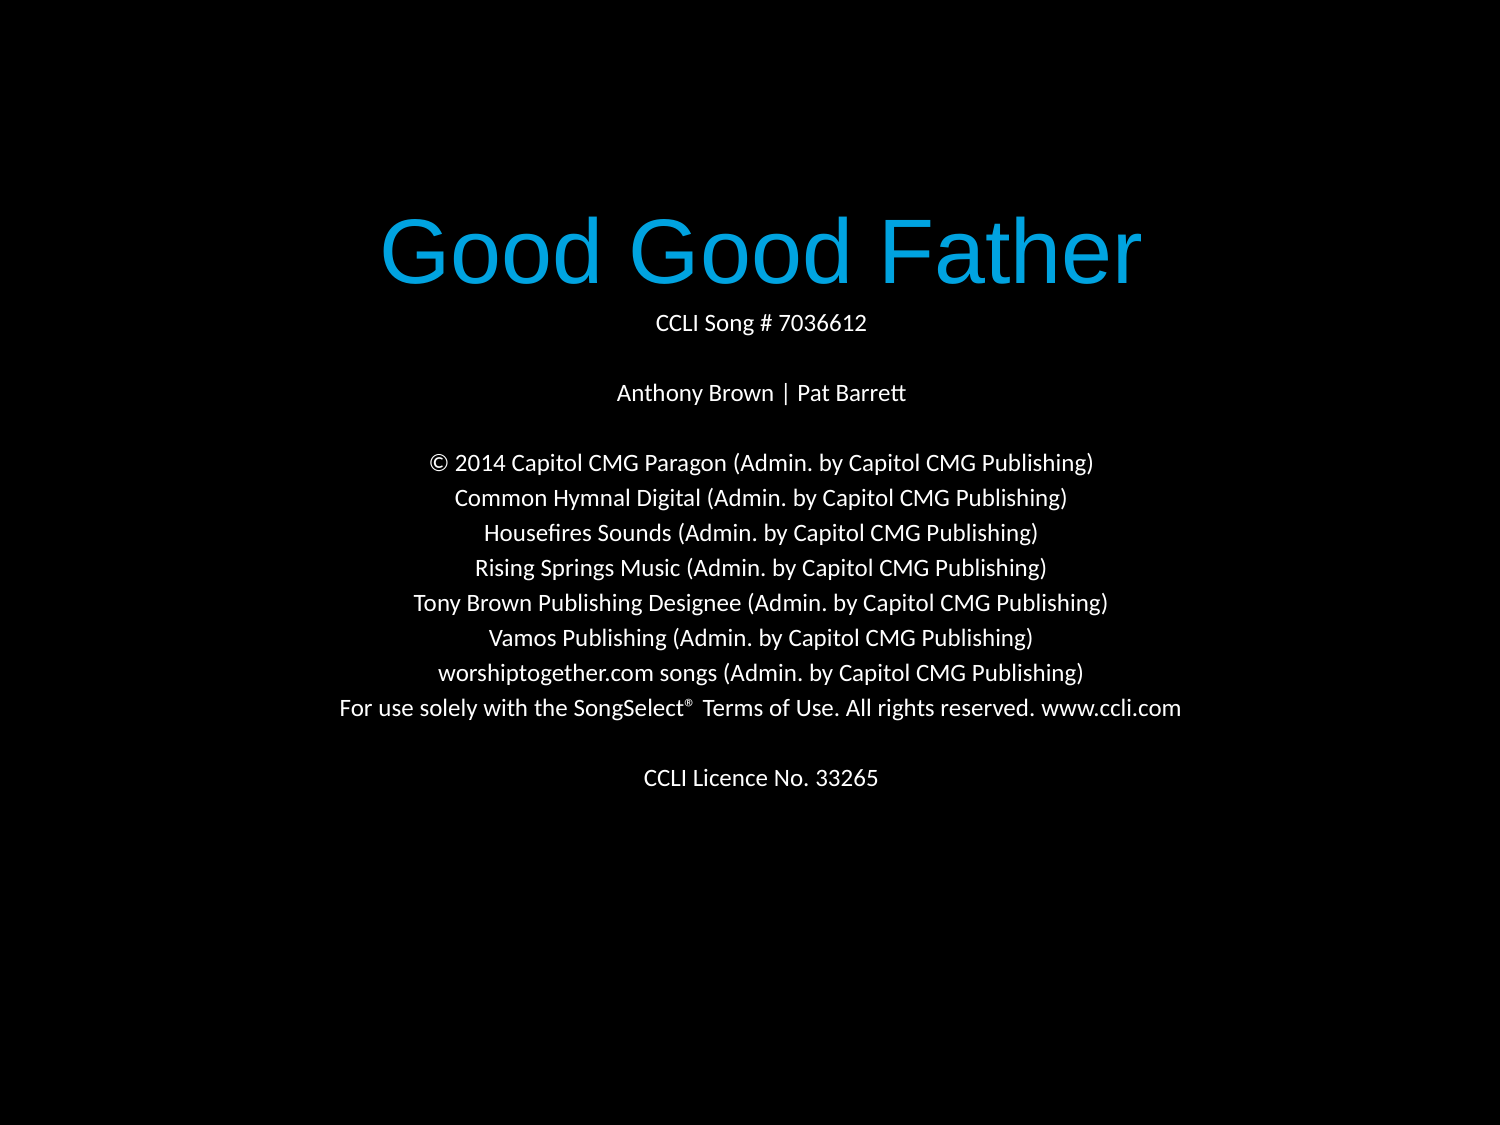

Good Good Father
CCLI Song # 7036612

Anthony Brown | Pat Barrett

© 2014 Capitol CMG Paragon (Admin. by Capitol CMG Publishing)
Common Hymnal Digital (Admin. by Capitol CMG Publishing)
Housefires Sounds (Admin. by Capitol CMG Publishing)
Rising Springs Music (Admin. by Capitol CMG Publishing)
Tony Brown Publishing Designee (Admin. by Capitol CMG Publishing)
Vamos Publishing (Admin. by Capitol CMG Publishing)
worshiptogether.com songs (Admin. by Capitol CMG Publishing)
For use solely with the SongSelect® Terms of Use. All rights reserved. www.ccli.com

CCLI Licence No. 33265